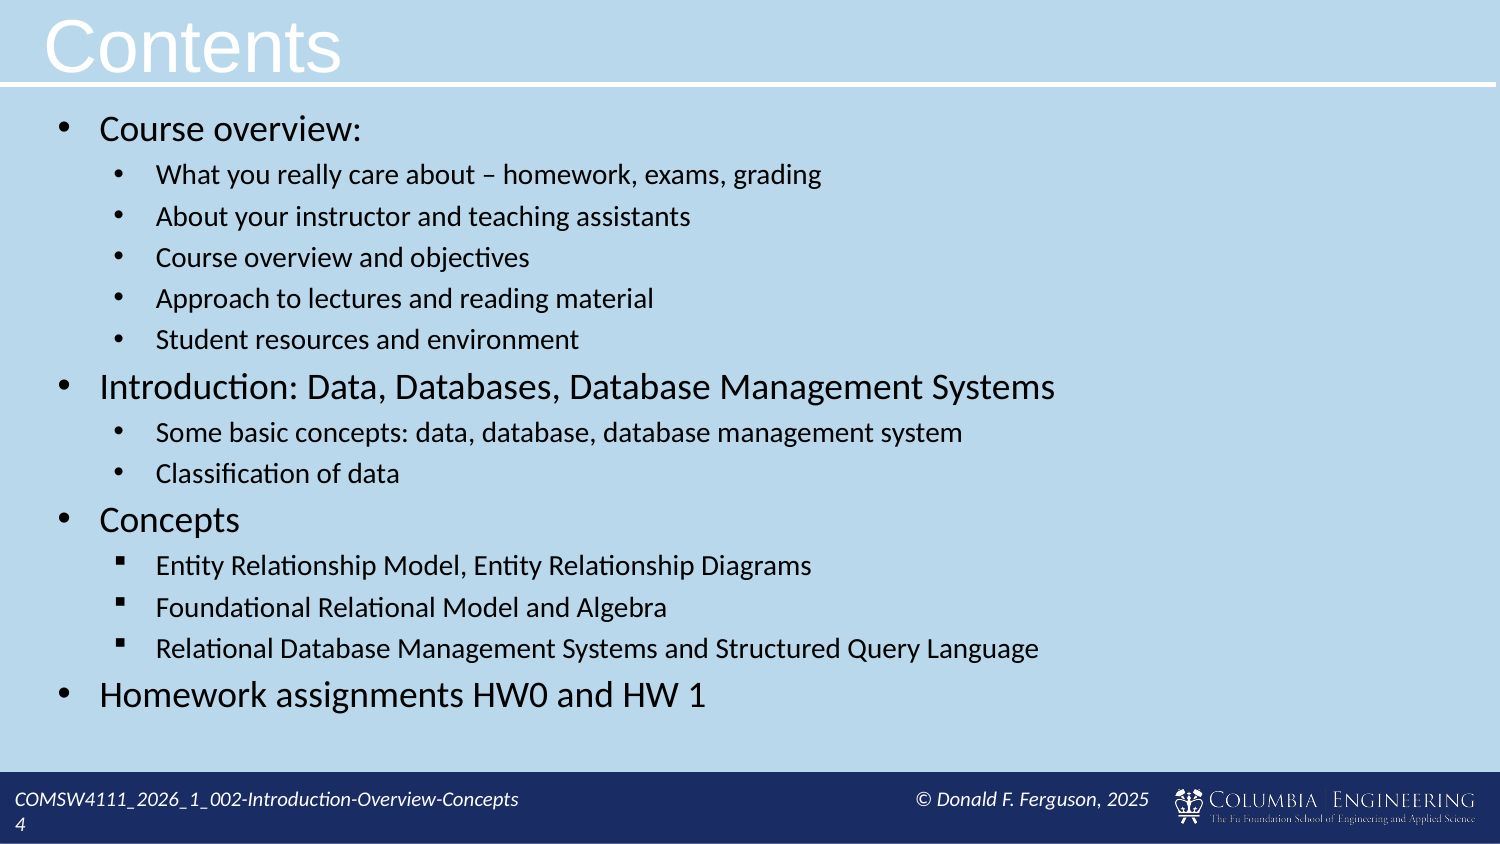

# Contents
Course overview:
What you really care about – homework, exams, grading
About your instructor and teaching assistants
Course overview and objectives
Approach to lectures and reading material
Student resources and environment
Introduction: Data, Databases, Database Management Systems
Some basic concepts: data, database, database management system
Classification of data
Concepts
Entity Relationship Model, Entity Relationship Diagrams
Foundational Relational Model and Algebra
Relational Database Management Systems and Structured Query Language
Homework assignments HW0 and HW 1